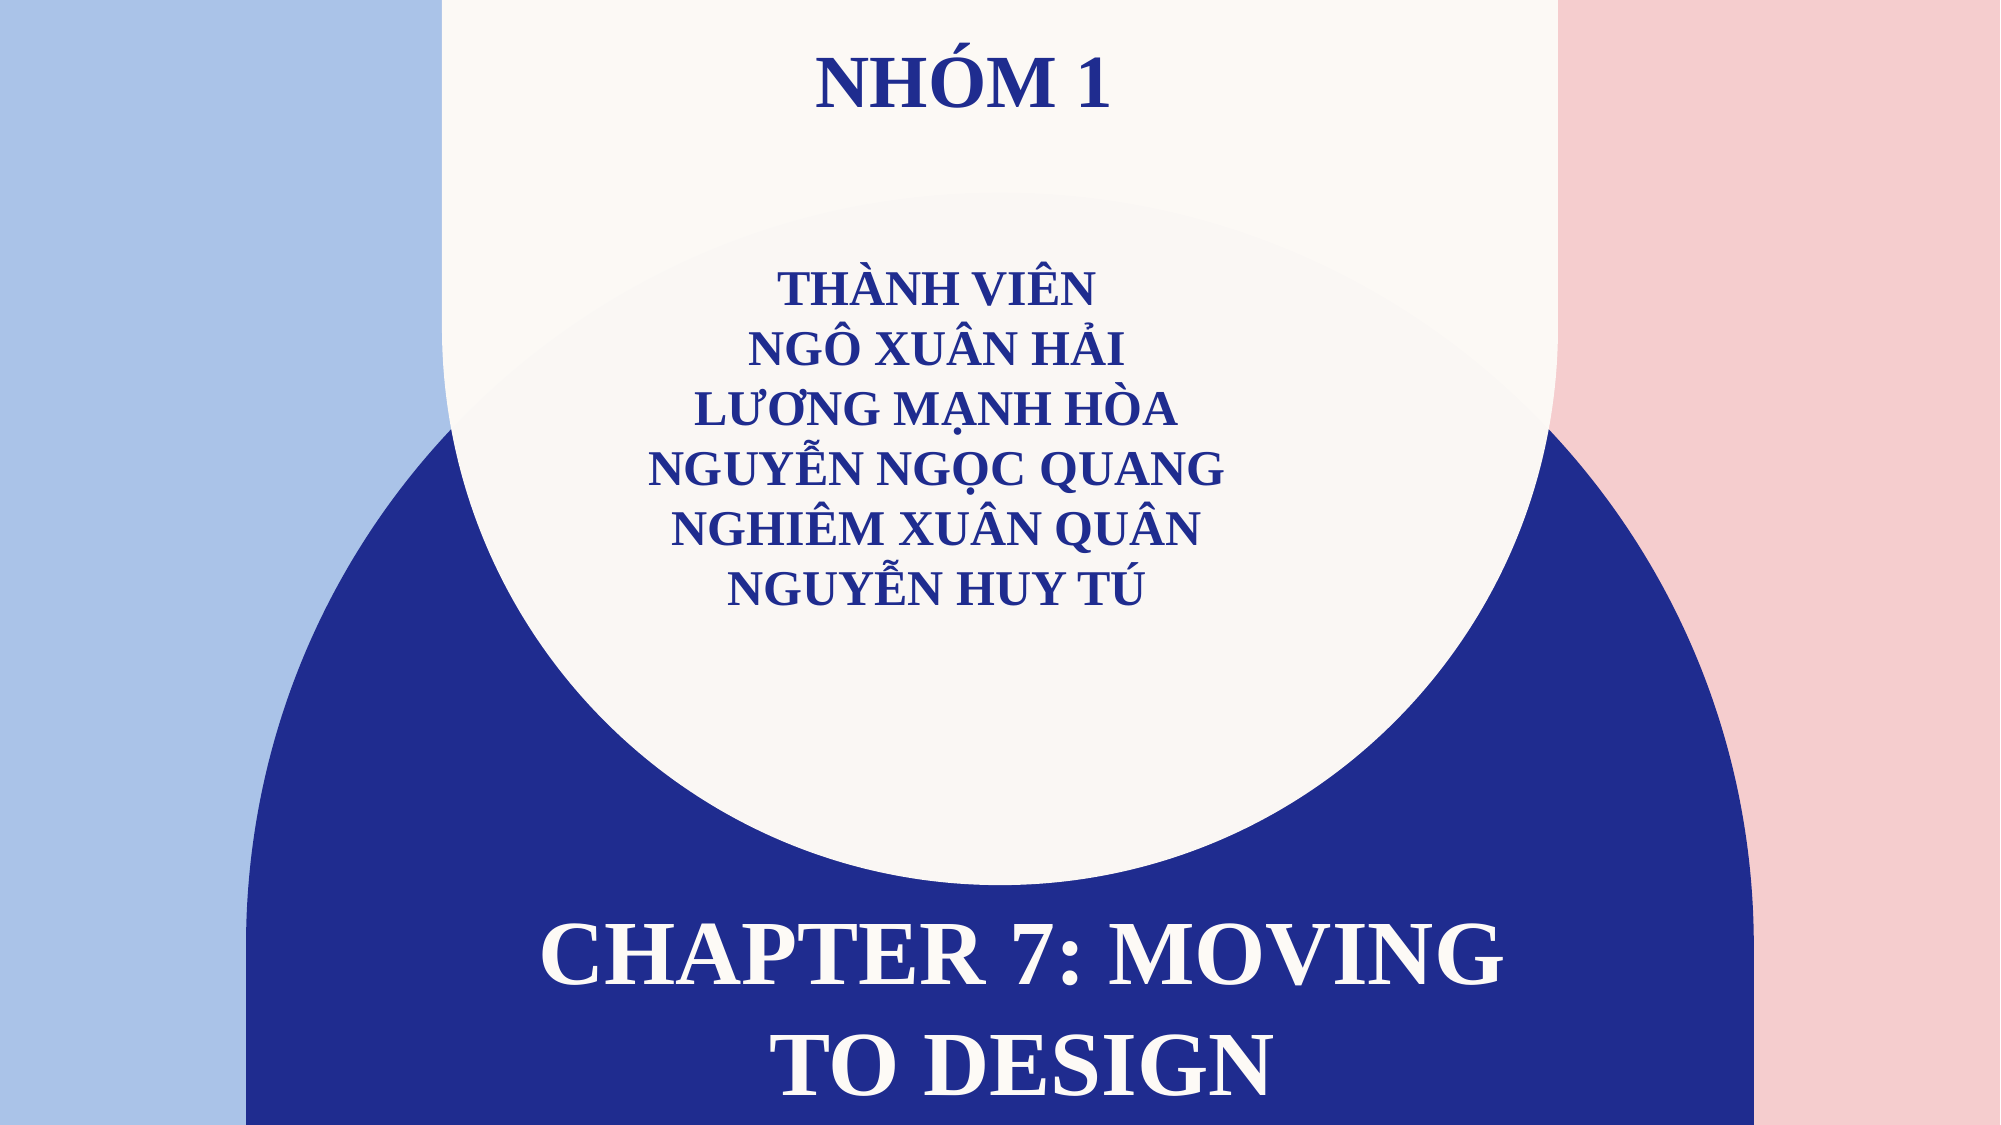

Nhóm 1
# Thành Viên NGô Xuân Hải Lương Mạnh Hòa Nguyễn Ngọc Quang Nghiêm Xuân Quân Nguyễn Huy Tú
Chapter 7: Moving to design